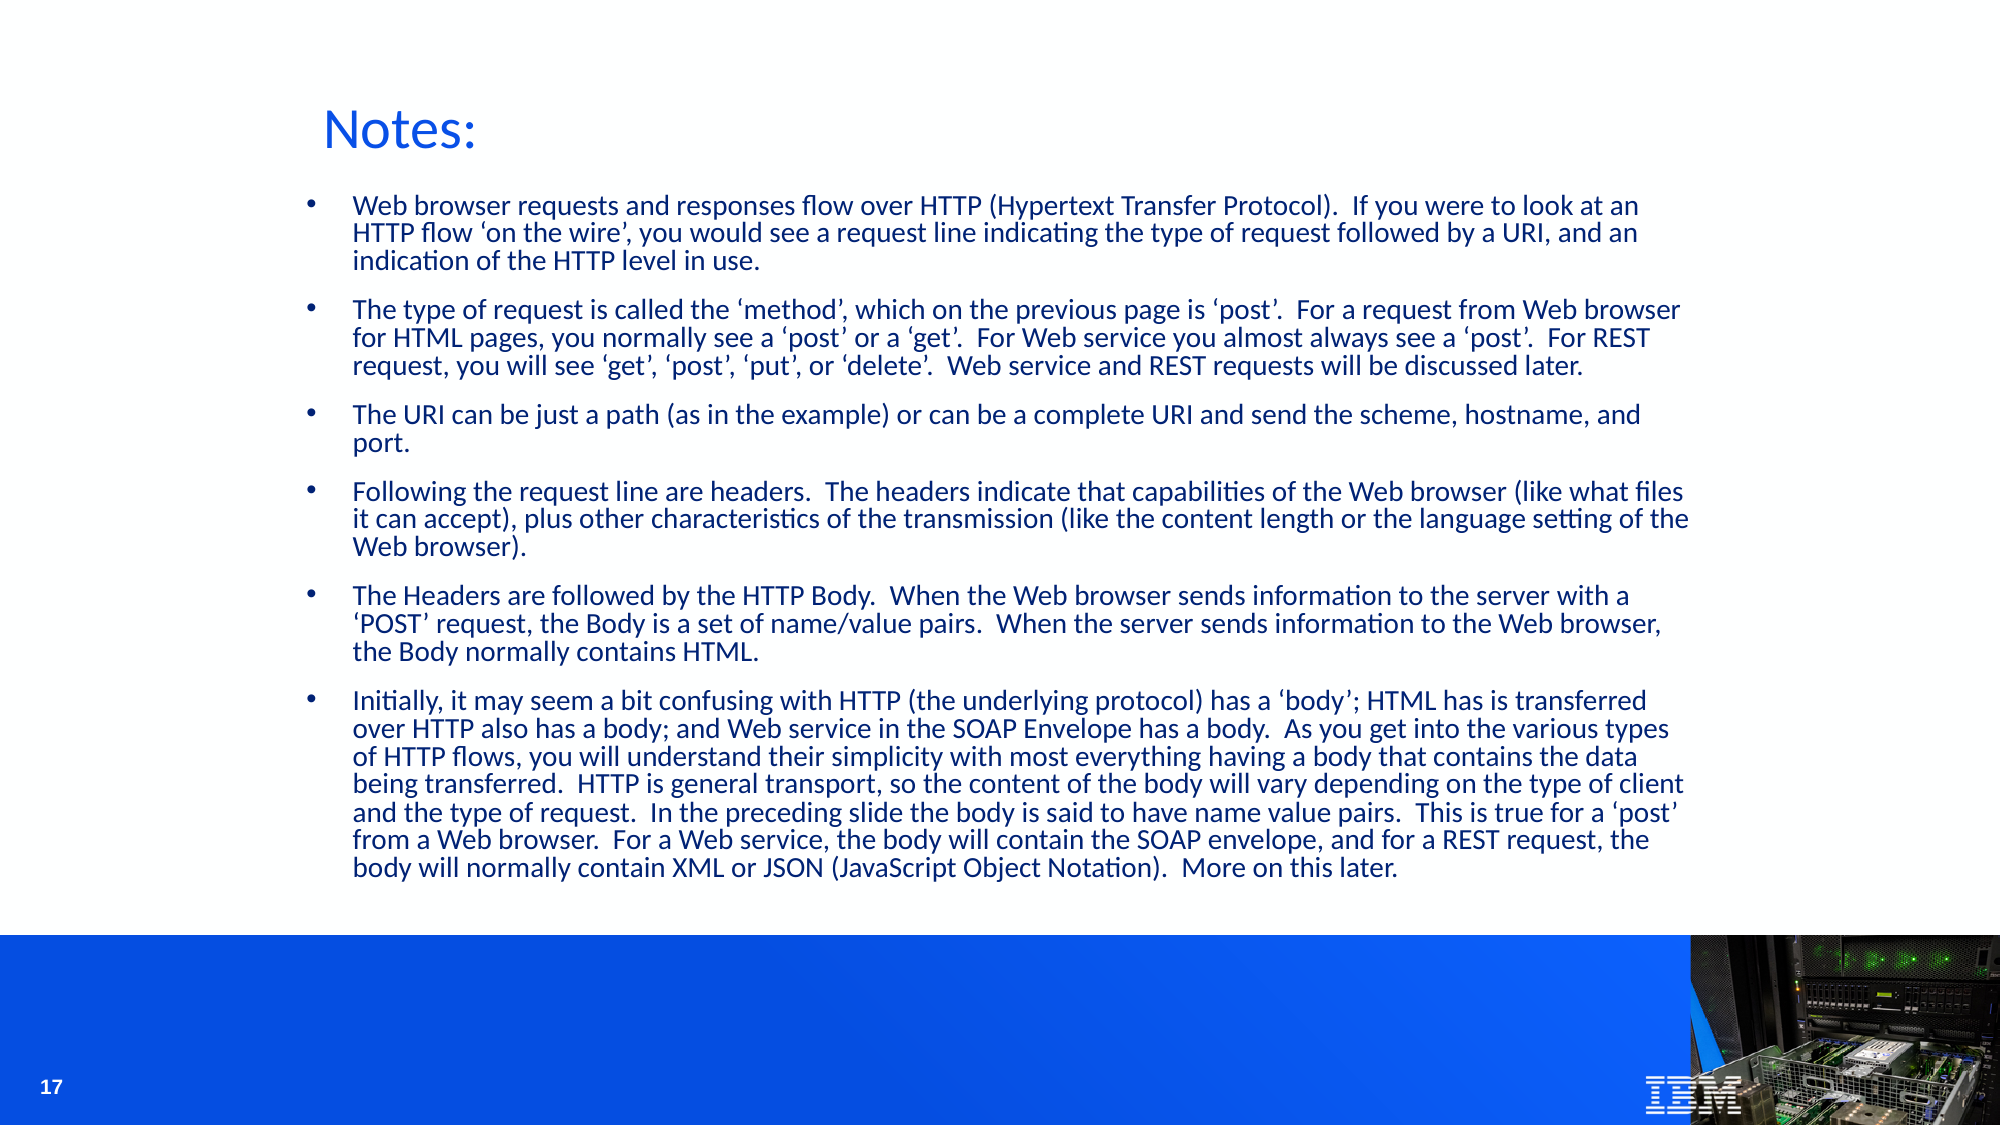

# Notes:
Web browser requests and responses flow over HTTP (Hypertext Transfer Protocol).  If you were to look at an HTTP flow ‘on the wire’, you would see a request line indicating the type of request followed by a URI, and an indication of the HTTP level in use.
The type of request is called the ‘method’, which on the previous page is ‘post’.  For a request from Web browser for HTML pages, you normally see a ‘post’ or a ‘get’.  For Web service you almost always see a ‘post’.  For REST request, you will see ‘get’, ‘post’, ‘put’, or ‘delete’.  Web service and REST requests will be discussed later.
The URI can be just a path (as in the example) or can be a complete URI and send the scheme, hostname, and port.
Following the request line are headers.  The headers indicate that capabilities of the Web browser (like what files it can accept), plus other characteristics of the transmission (like the content length or the language setting of the Web browser).
The Headers are followed by the HTTP Body.  When the Web browser sends information to the server with a ‘POST’ request, the Body is a set of name/value pairs.  When the server sends information to the Web browser, the Body normally contains HTML.
Initially, it may seem a bit confusing with HTTP (the underlying protocol) has a ‘body’; HTML has is transferred over HTTP also has a body; and Web service in the SOAP Envelope has a body.  As you get into the various types of HTTP flows, you will understand their simplicity with most everything having a body that contains the data being transferred.  HTTP is general transport, so the content of the body will vary depending on the type of client and the type of request.  In the preceding slide the body is said to have name value pairs.  This is true for a ‘post’ from a Web browser.  For a Web service, the body will contain the SOAP envelope, and for a REST request, the body will normally contain XML or JSON (JavaScript Object Notation).  More on this later.
17